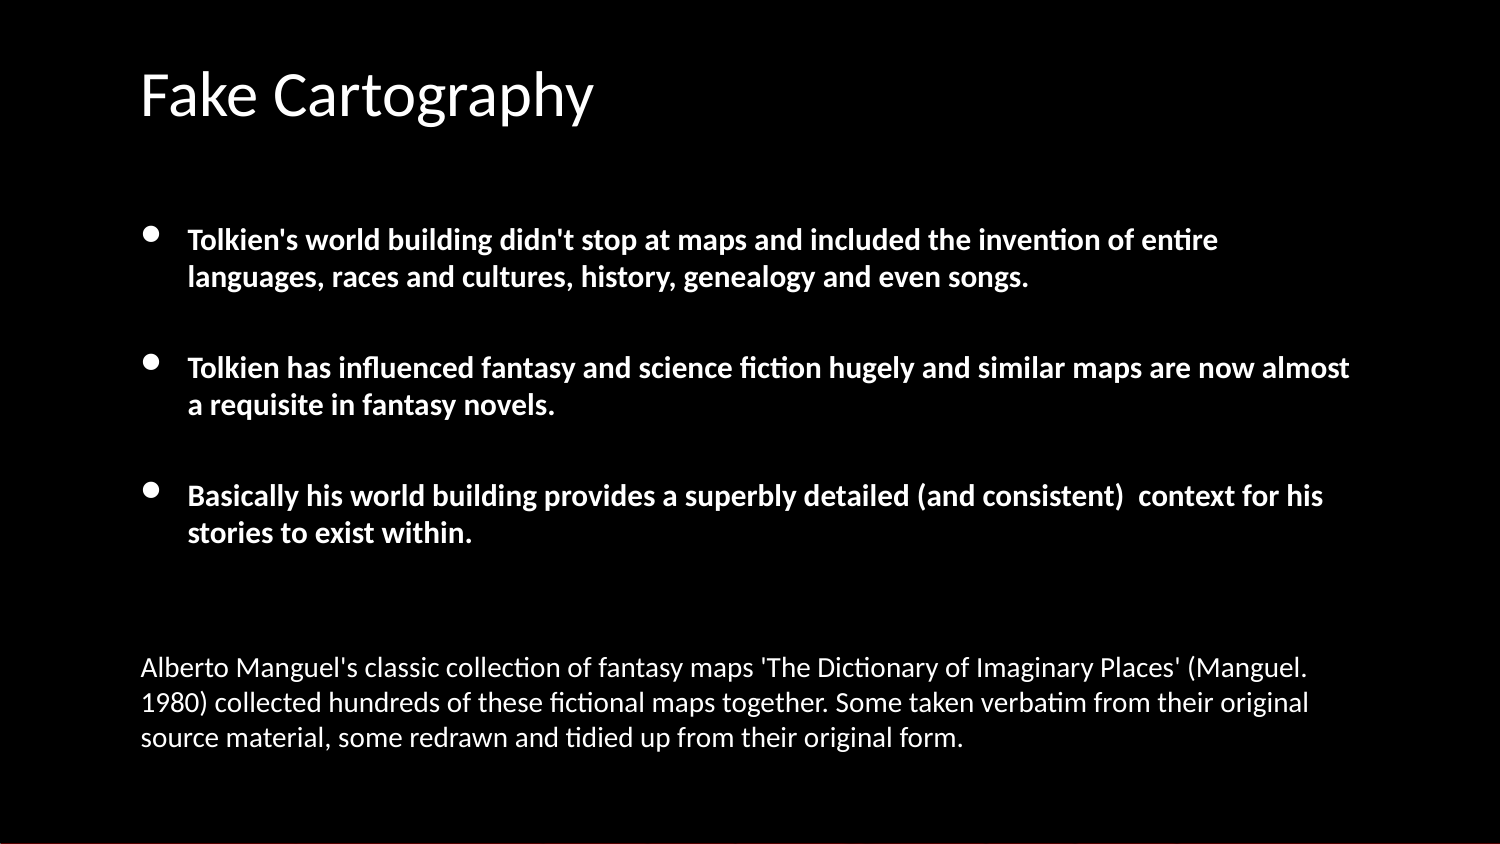

# Fake Cartography

Tolkien's world building didn't stop at maps and included the invention of entire languages, races and cultures, history, genealogy and even songs.

Tolkien has influenced fantasy and science fiction hugely and similar maps are now almost a requisite in fantasy novels.

Basically his world building provides a superbly detailed (and consistent)  context for his stories to exist within.

Alberto Manguel's classic collection of fantasy maps 'The Dictionary of Imaginary Places' (Manguel. 1980) collected hundreds of these fictional maps together. Some taken verbatim from their original source material, some redrawn and tidied up from their original form.